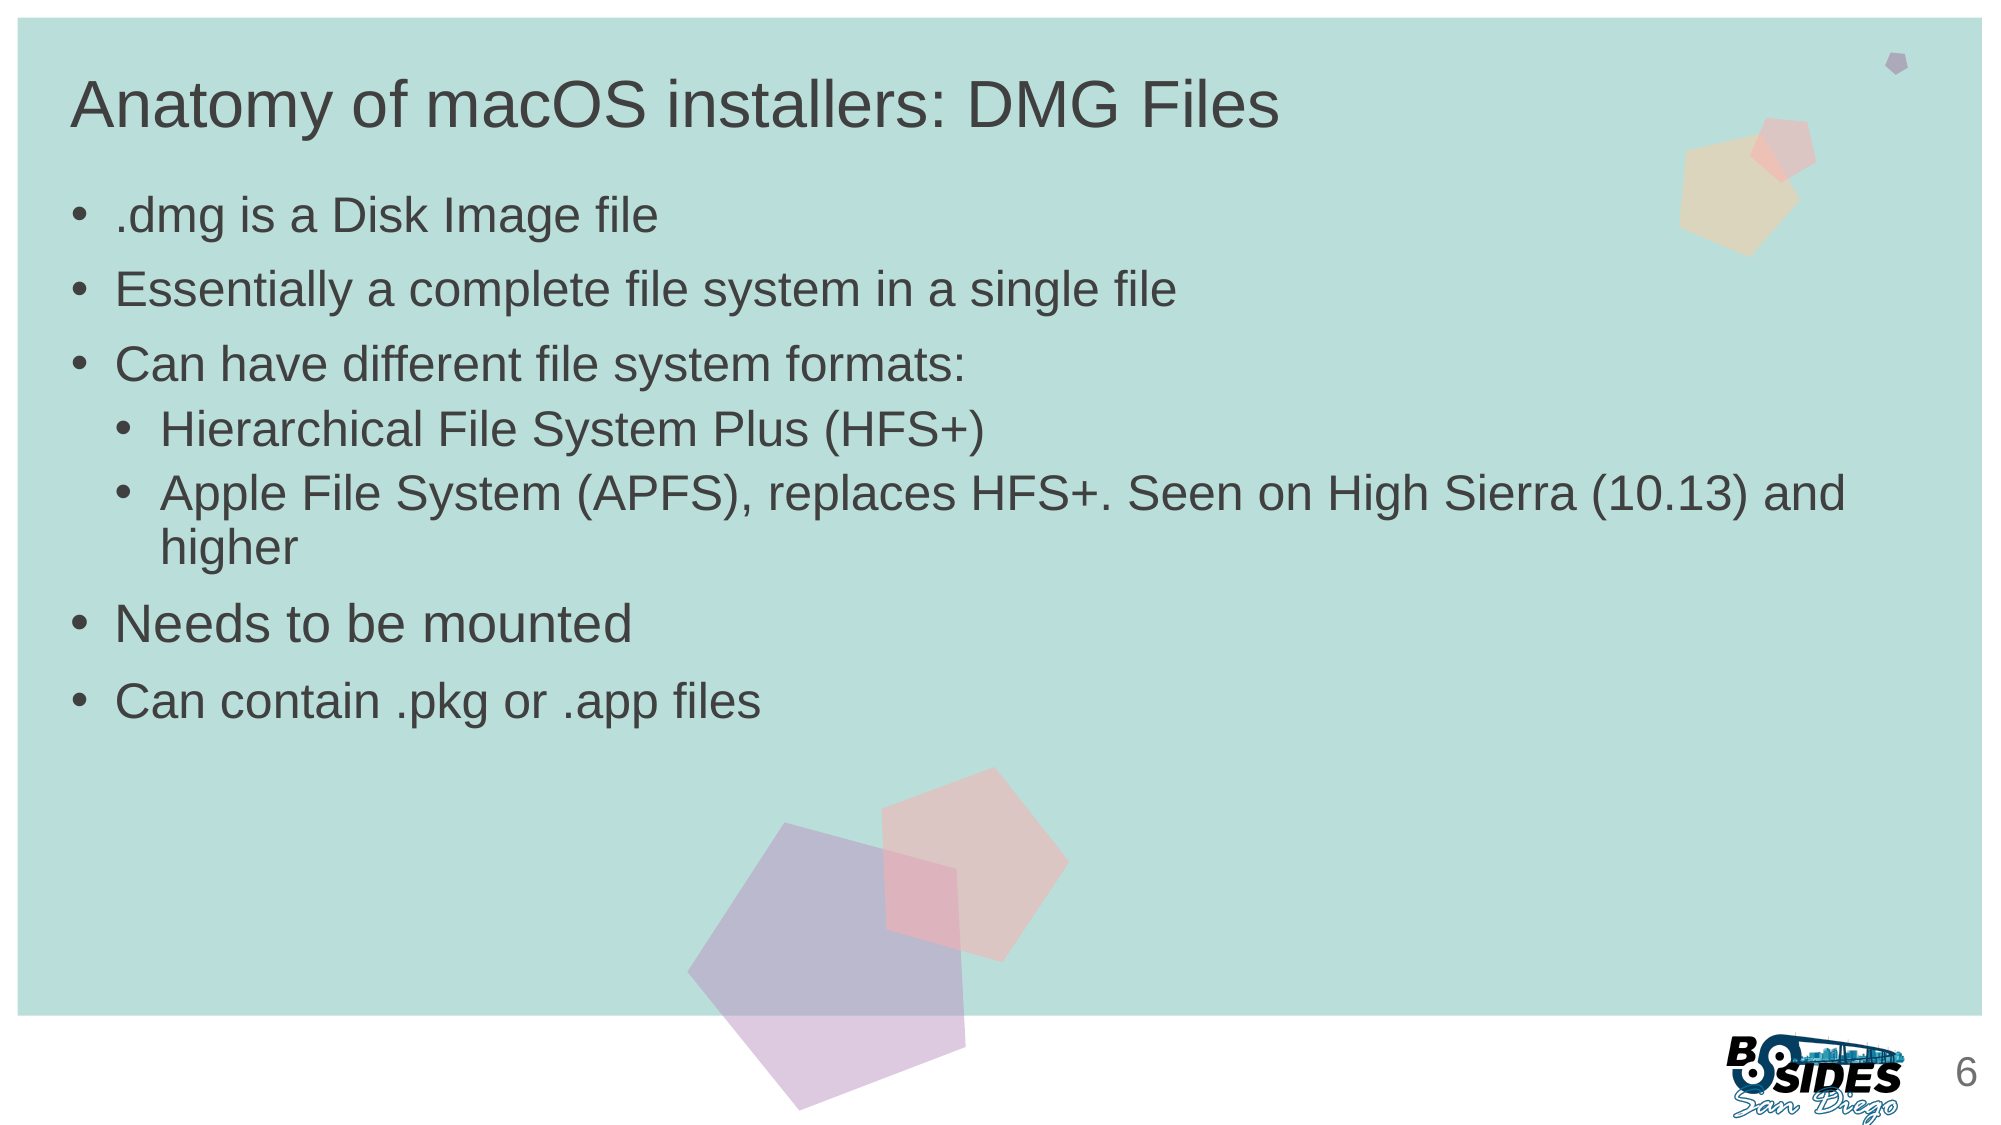

# Anatomy of macOS installers: DMG Files
.dmg is a Disk Image file
Essentially a complete file system in a single file
Can have different file system formats:
Hierarchical File System Plus (HFS+)
Apple File System (APFS), replaces HFS+. Seen on High Sierra (10.13) and higher
Needs to be mounted
Can contain .pkg or .app files
6